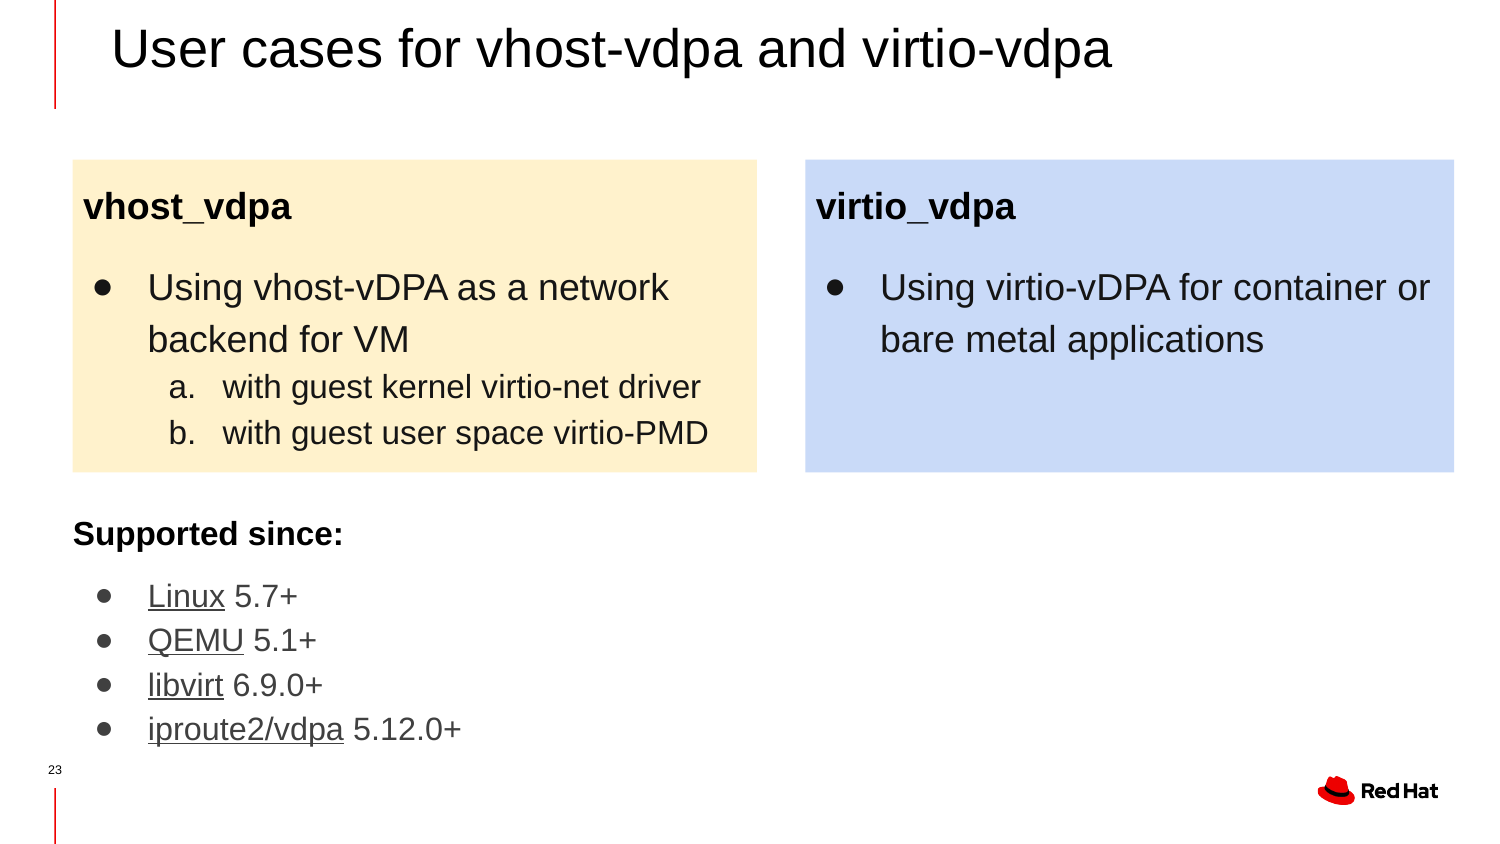

User cases for vhost-vdpa and virtio-vdpa
 vhost_vdpa
Using vhost-vDPA as a network backend for VM
with guest kernel virtio-net driver
with guest user space virtio-PMD

 virtio_vdpa
Using virtio-vDPA for container or bare metal applications

Supported since:
Linux 5.7+
QEMU 5.1+
libvirt 6.9.0+
iproute2/vdpa 5.12.0+
23